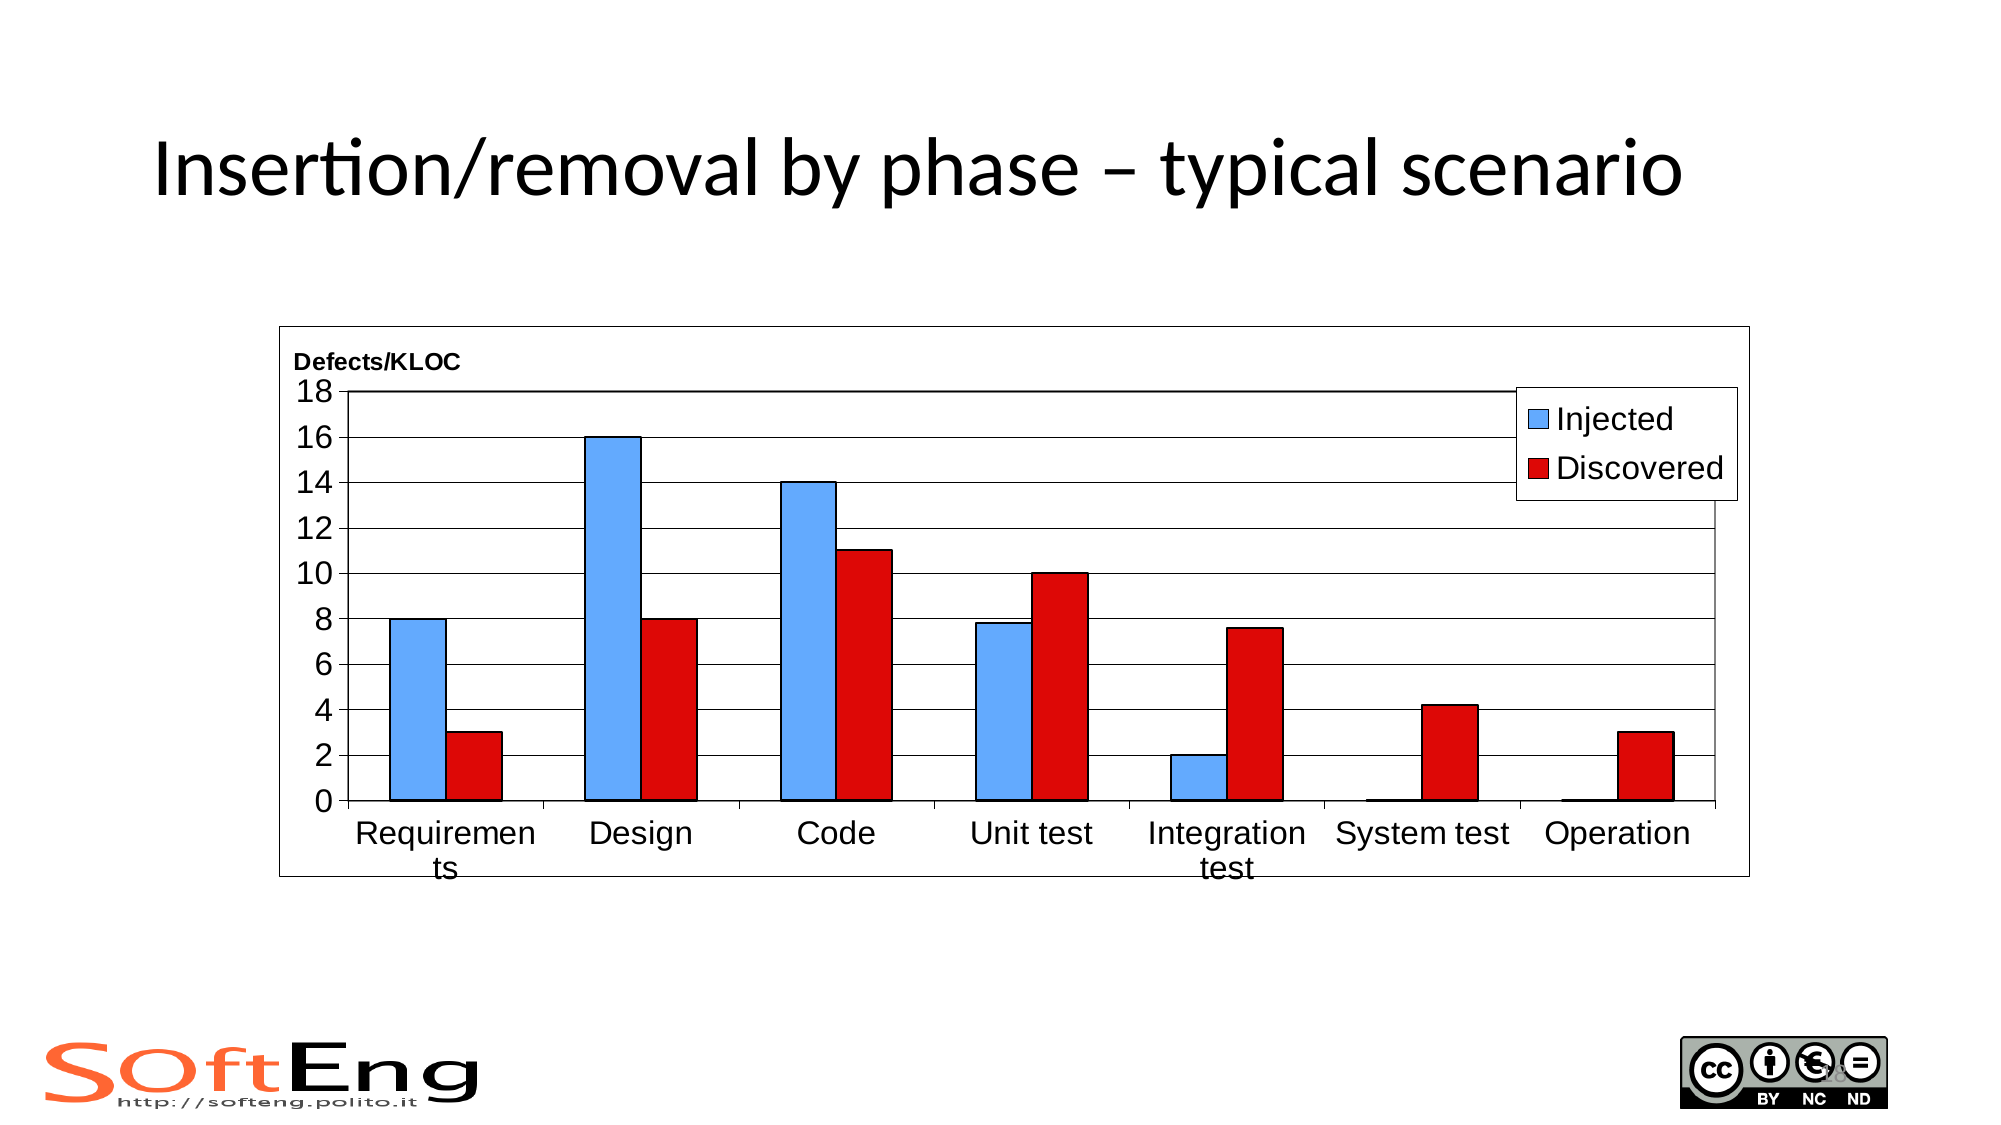

# Insertion/removal by phase – typical scenario

### Chart

| Category | Injected | Discovered |
|---|---|---|
| Requirements | 8.0 | 3.0 |
| Design | 16.0 | 8.0 |
| Code | 14.0 | 11.0 |
| Unit test | 7.8 | 10.0 |
| Integration test | 2.0 | 7.6 |
| System test | 0.0 | 4.2 |
| Operation | 0.0 | 3.0 |
18